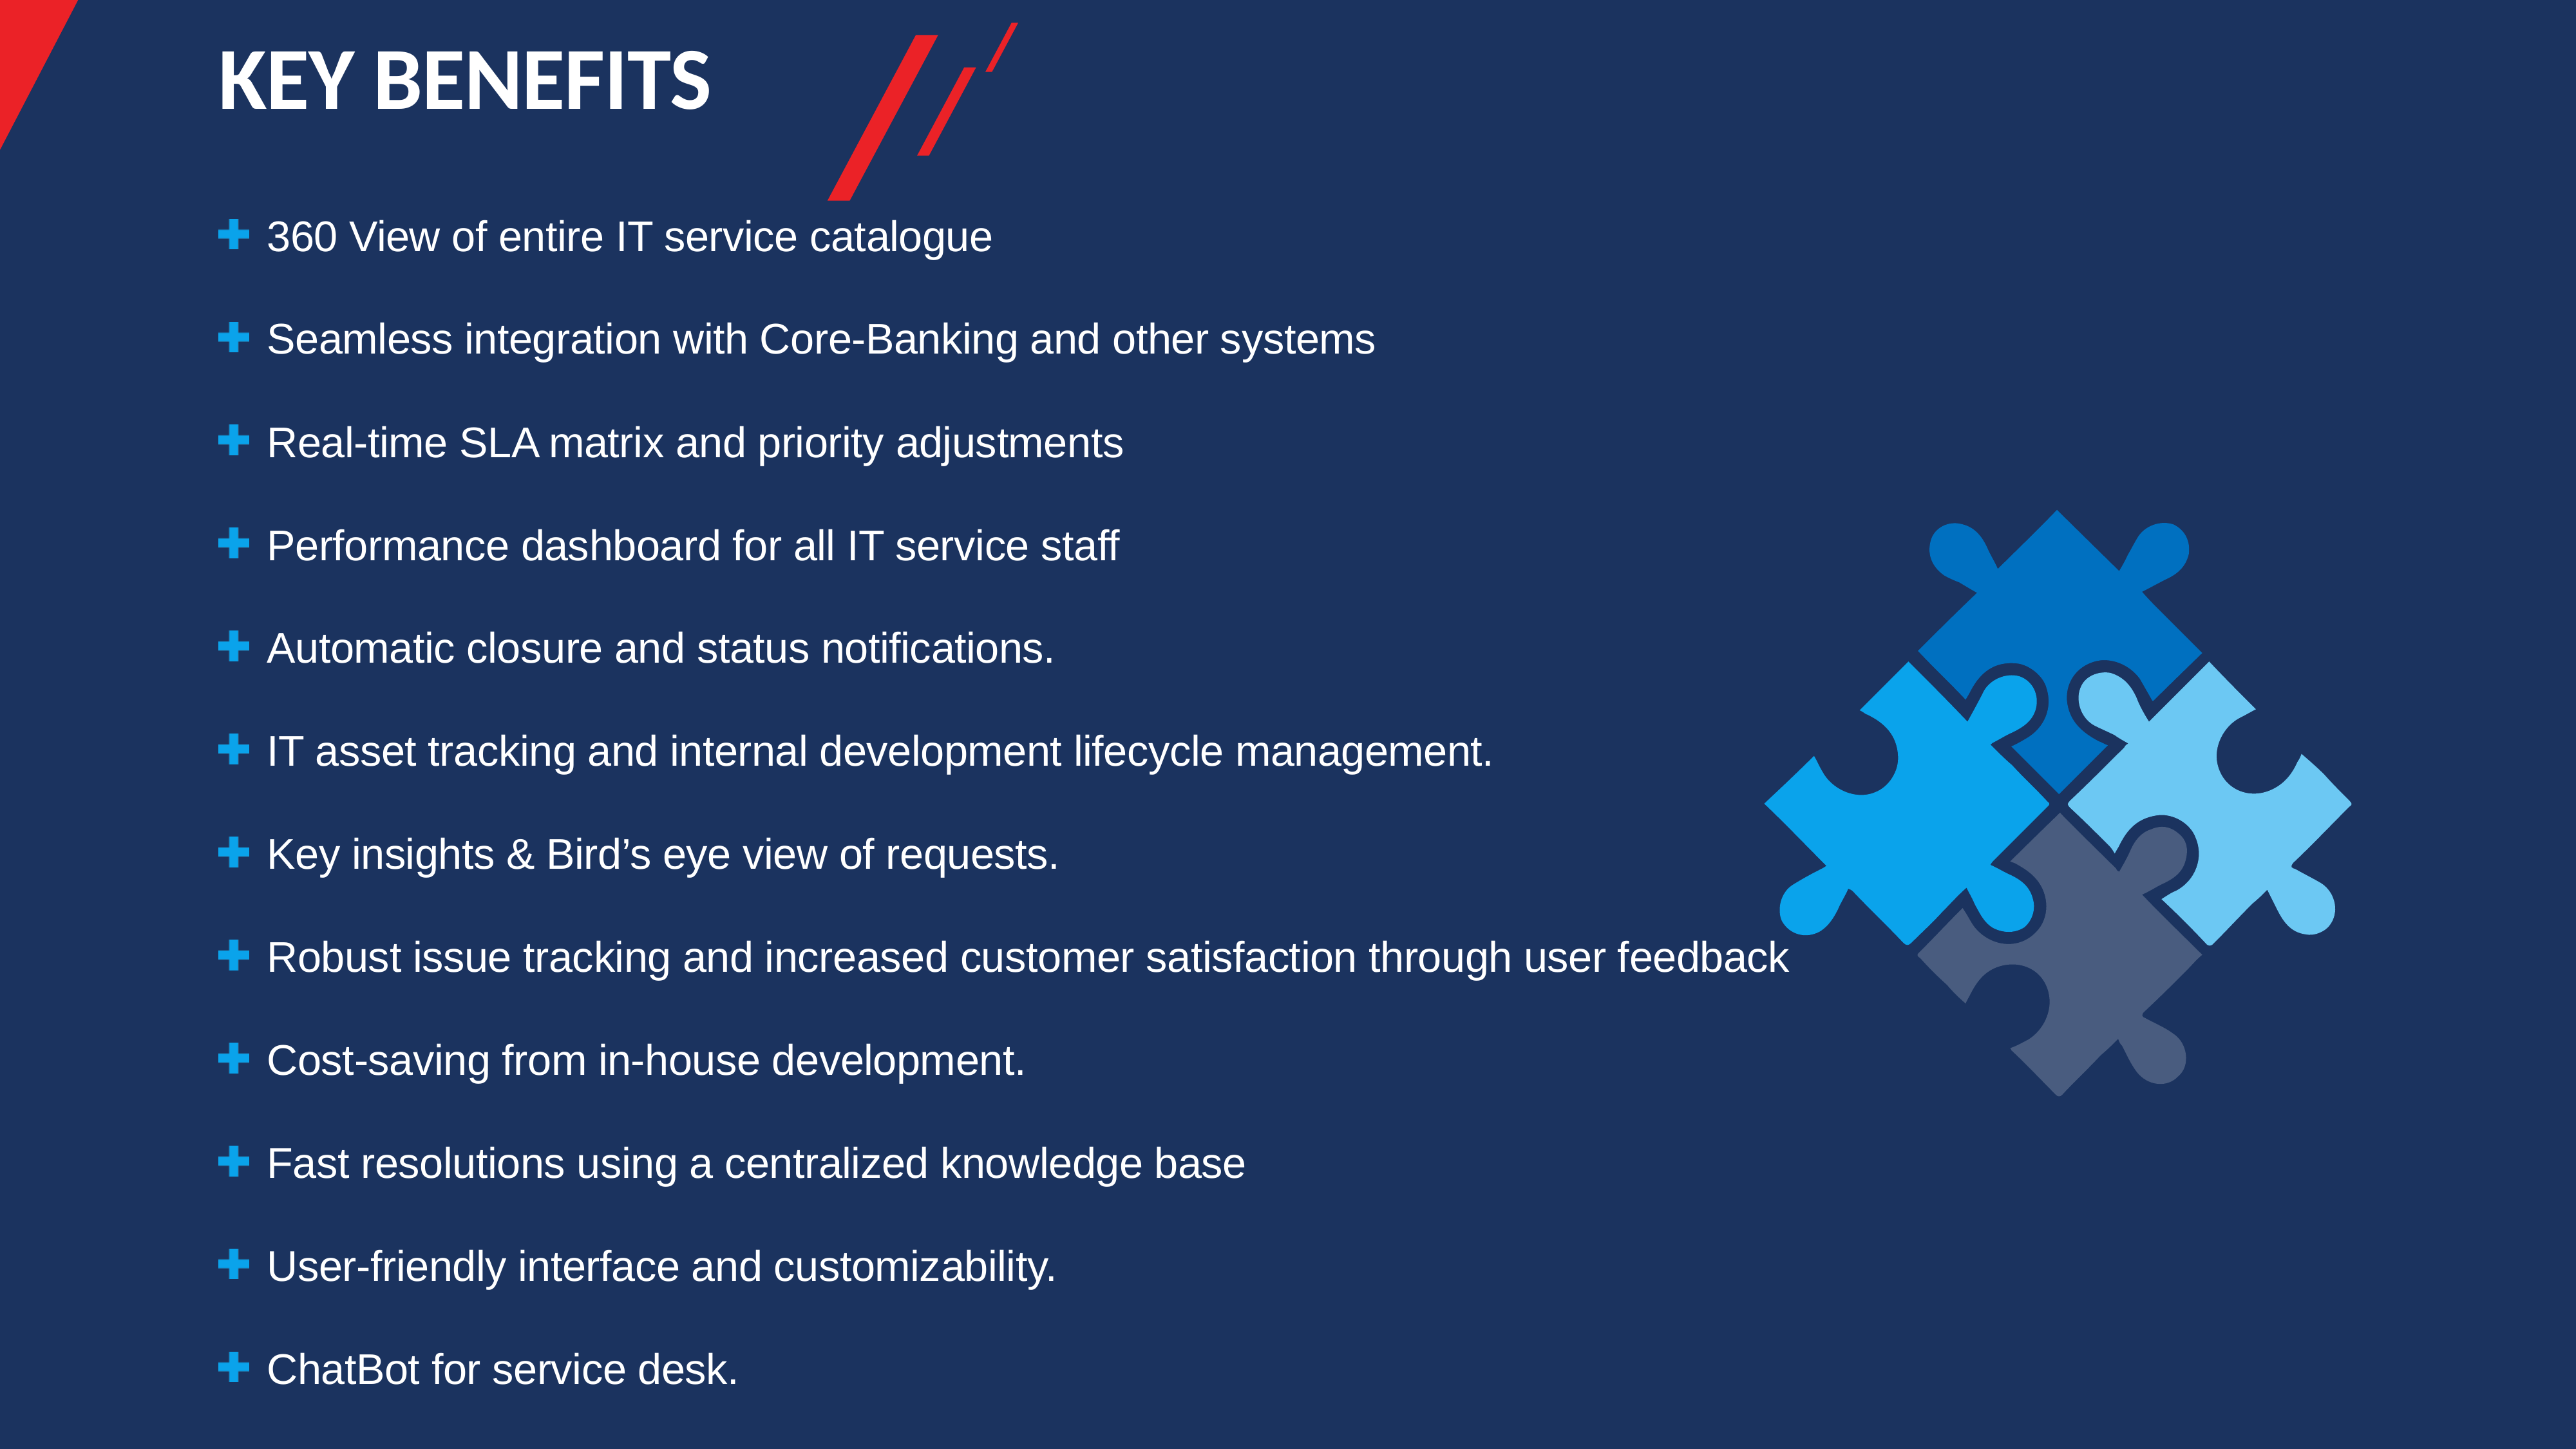

KEY BENEFITS
360 View of entire IT service catalogue
Seamless integration with Core-Banking and other systems
Real-time SLA matrix and priority adjustments
Performance dashboard for all IT service staff
Automatic closure and status notifications.
IT asset tracking and internal development lifecycle management.
Key insights & Bird’s eye view of requests.
Robust issue tracking and increased customer satisfaction through user feedback
Cost-saving from in-house development.
Fast resolutions using a centralized knowledge base
User-friendly interface and customizability.
ChatBot for service desk.